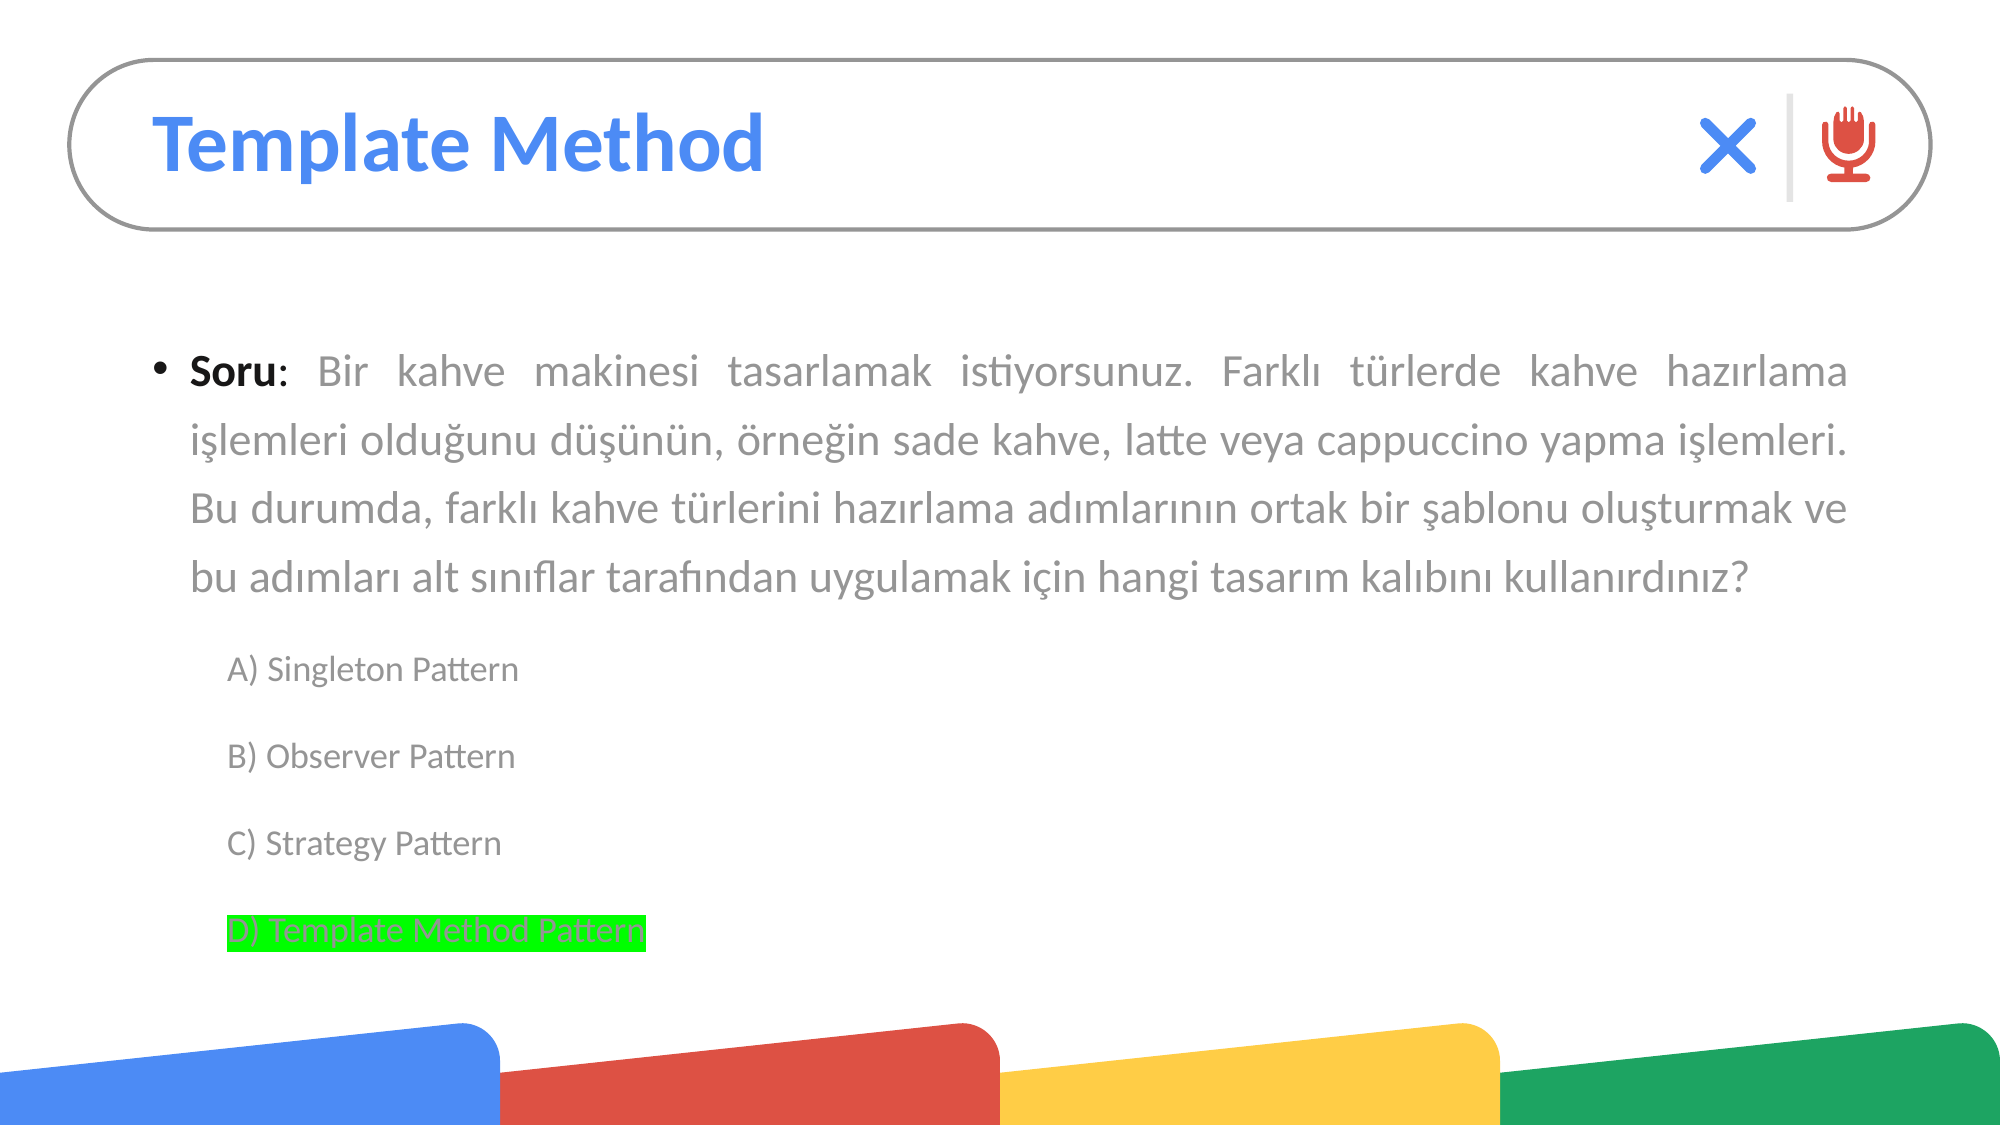

# Template Method

Soru: Bir kahve makinesi tasarlamak istiyorsunuz. Farklı türlerde kahve hazırlama işlemleri olduğunu düşünün, örneğin sade kahve, latte veya cappuccino yapma işlemleri. Bu durumda, farklı kahve türlerini hazırlama adımlarının ortak bir şablonu oluşturmak ve bu adımları alt sınıflar tarafından uygulamak için hangi tasarım kalıbını kullanırdınız?
A) Singleton Pattern
B) Observer Pattern
C) Strategy Pattern
D) Template Method Pattern